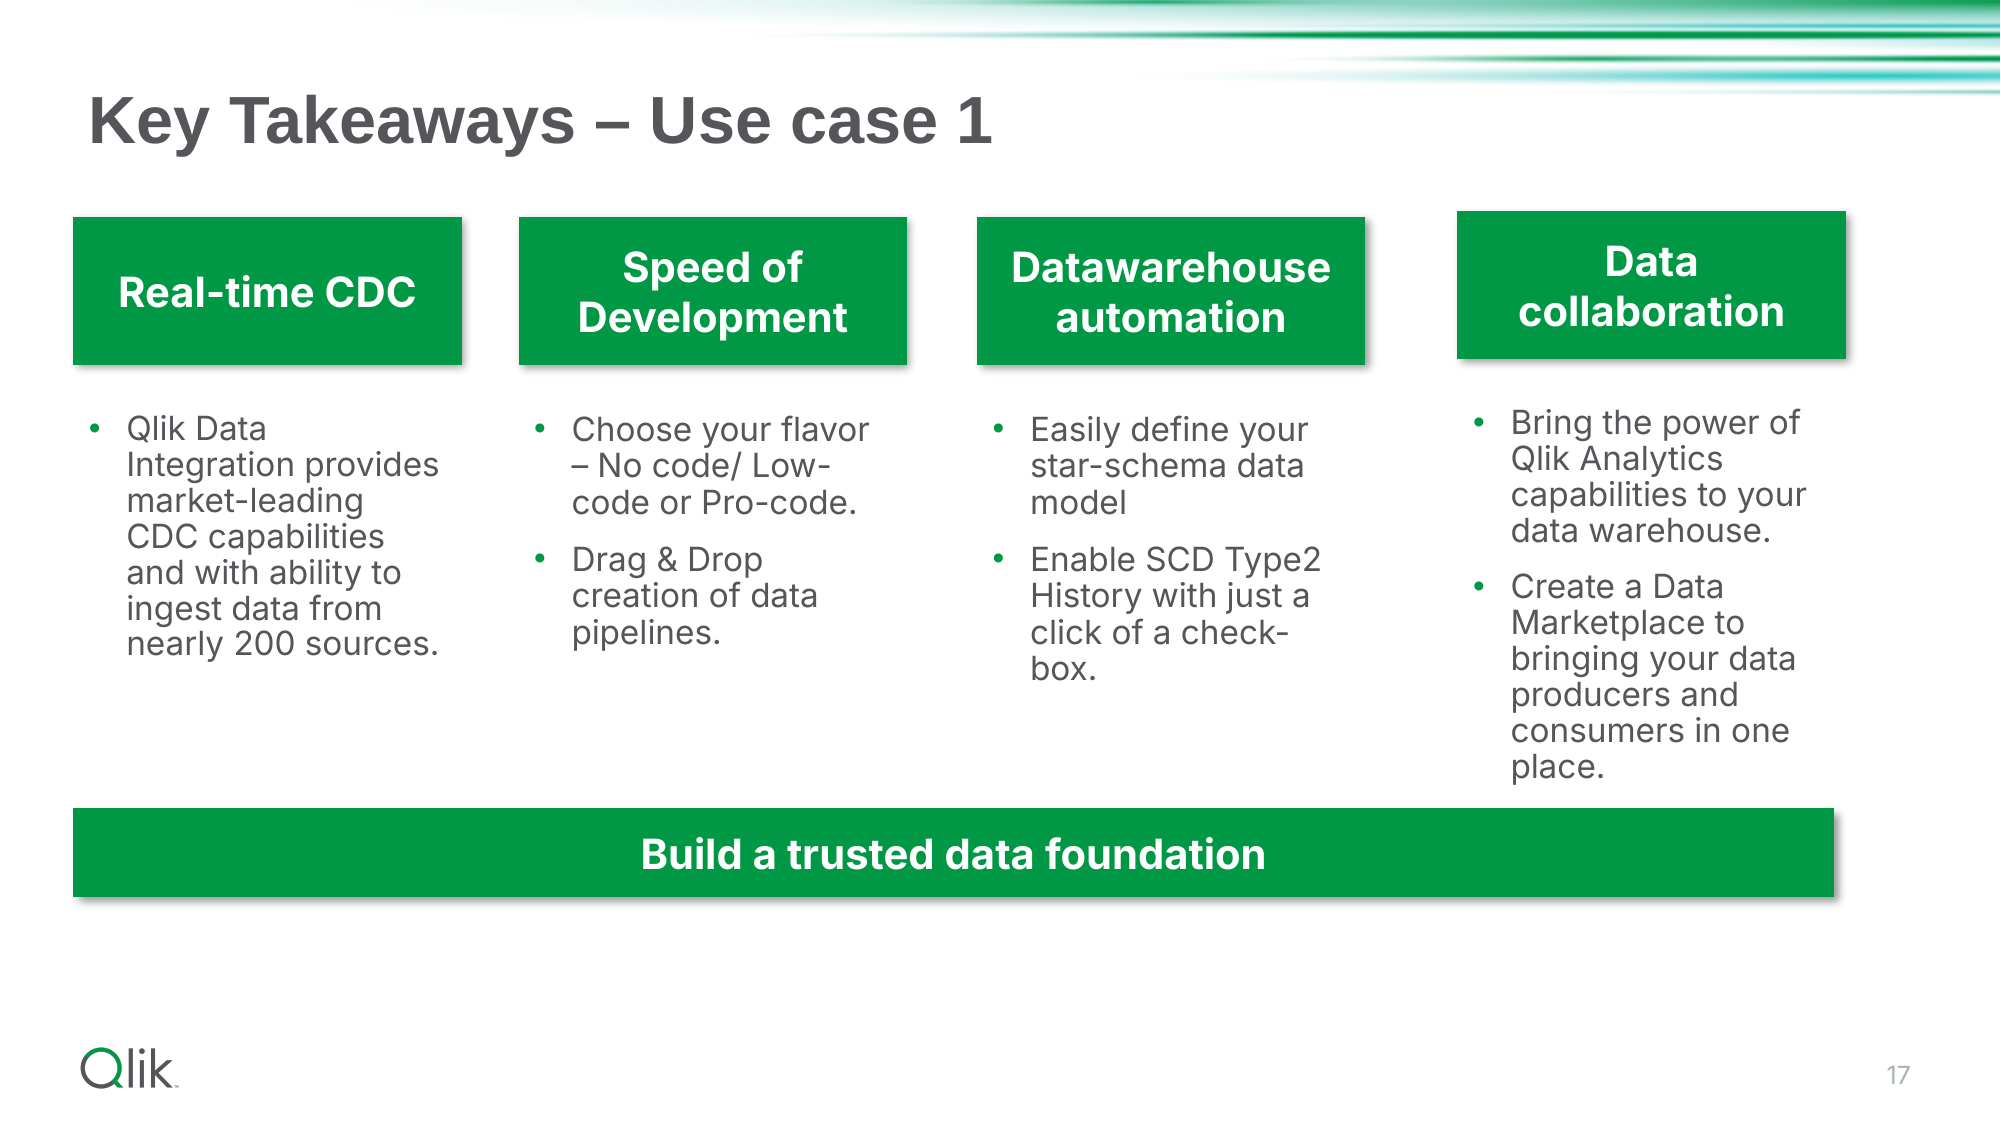

# Key Takeaways – Use case 1
Data collaboration
Real-time CDC
Speed of Development
Datawarehouse automation
Bring the power of Qlik Analytics capabilities to your data warehouse.
Create a Data Marketplace to bringing your data producers and consumers in one place.

Choose your flavor – No code/ Low-code or Pro-code.
Drag & Drop creation of data pipelines.
Easily define your star-schema data model
Enable SCD Type2 History with just a click of a check-box.
Qlik Data Integration provides market-leading CDC capabilities and with ability to ingest data from nearly 200 sources.

Build a trusted data foundation
17